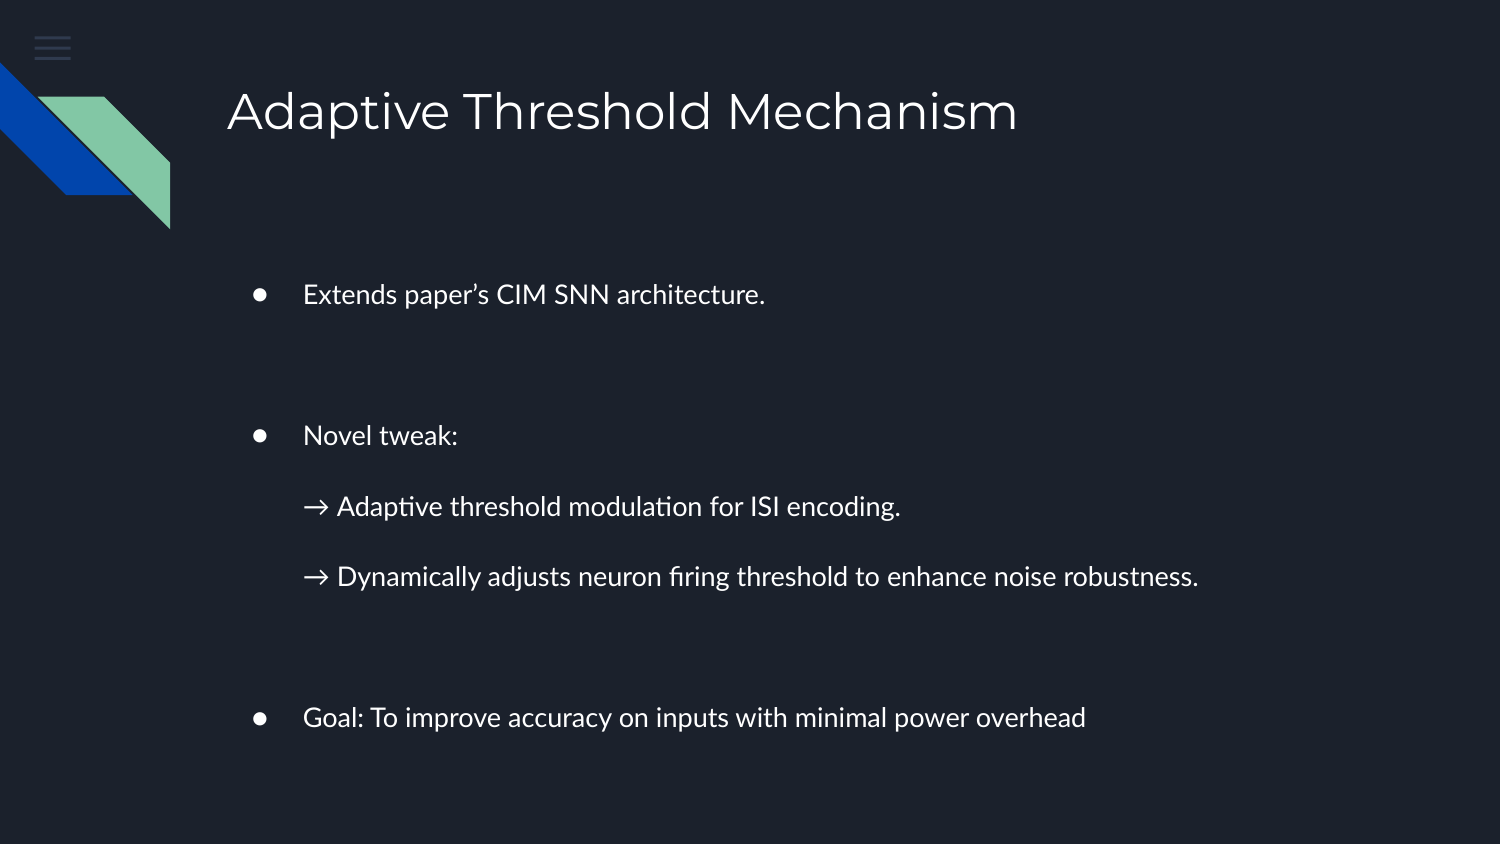

# Adaptive Threshold Mechanism
Extends paper’s CIM SNN architecture.

Novel tweak:
→ Adaptive threshold modulation for ISI encoding.
→ Dynamically adjusts neuron firing threshold to enhance noise robustness.

Goal: To improve accuracy on inputs with minimal power overhead